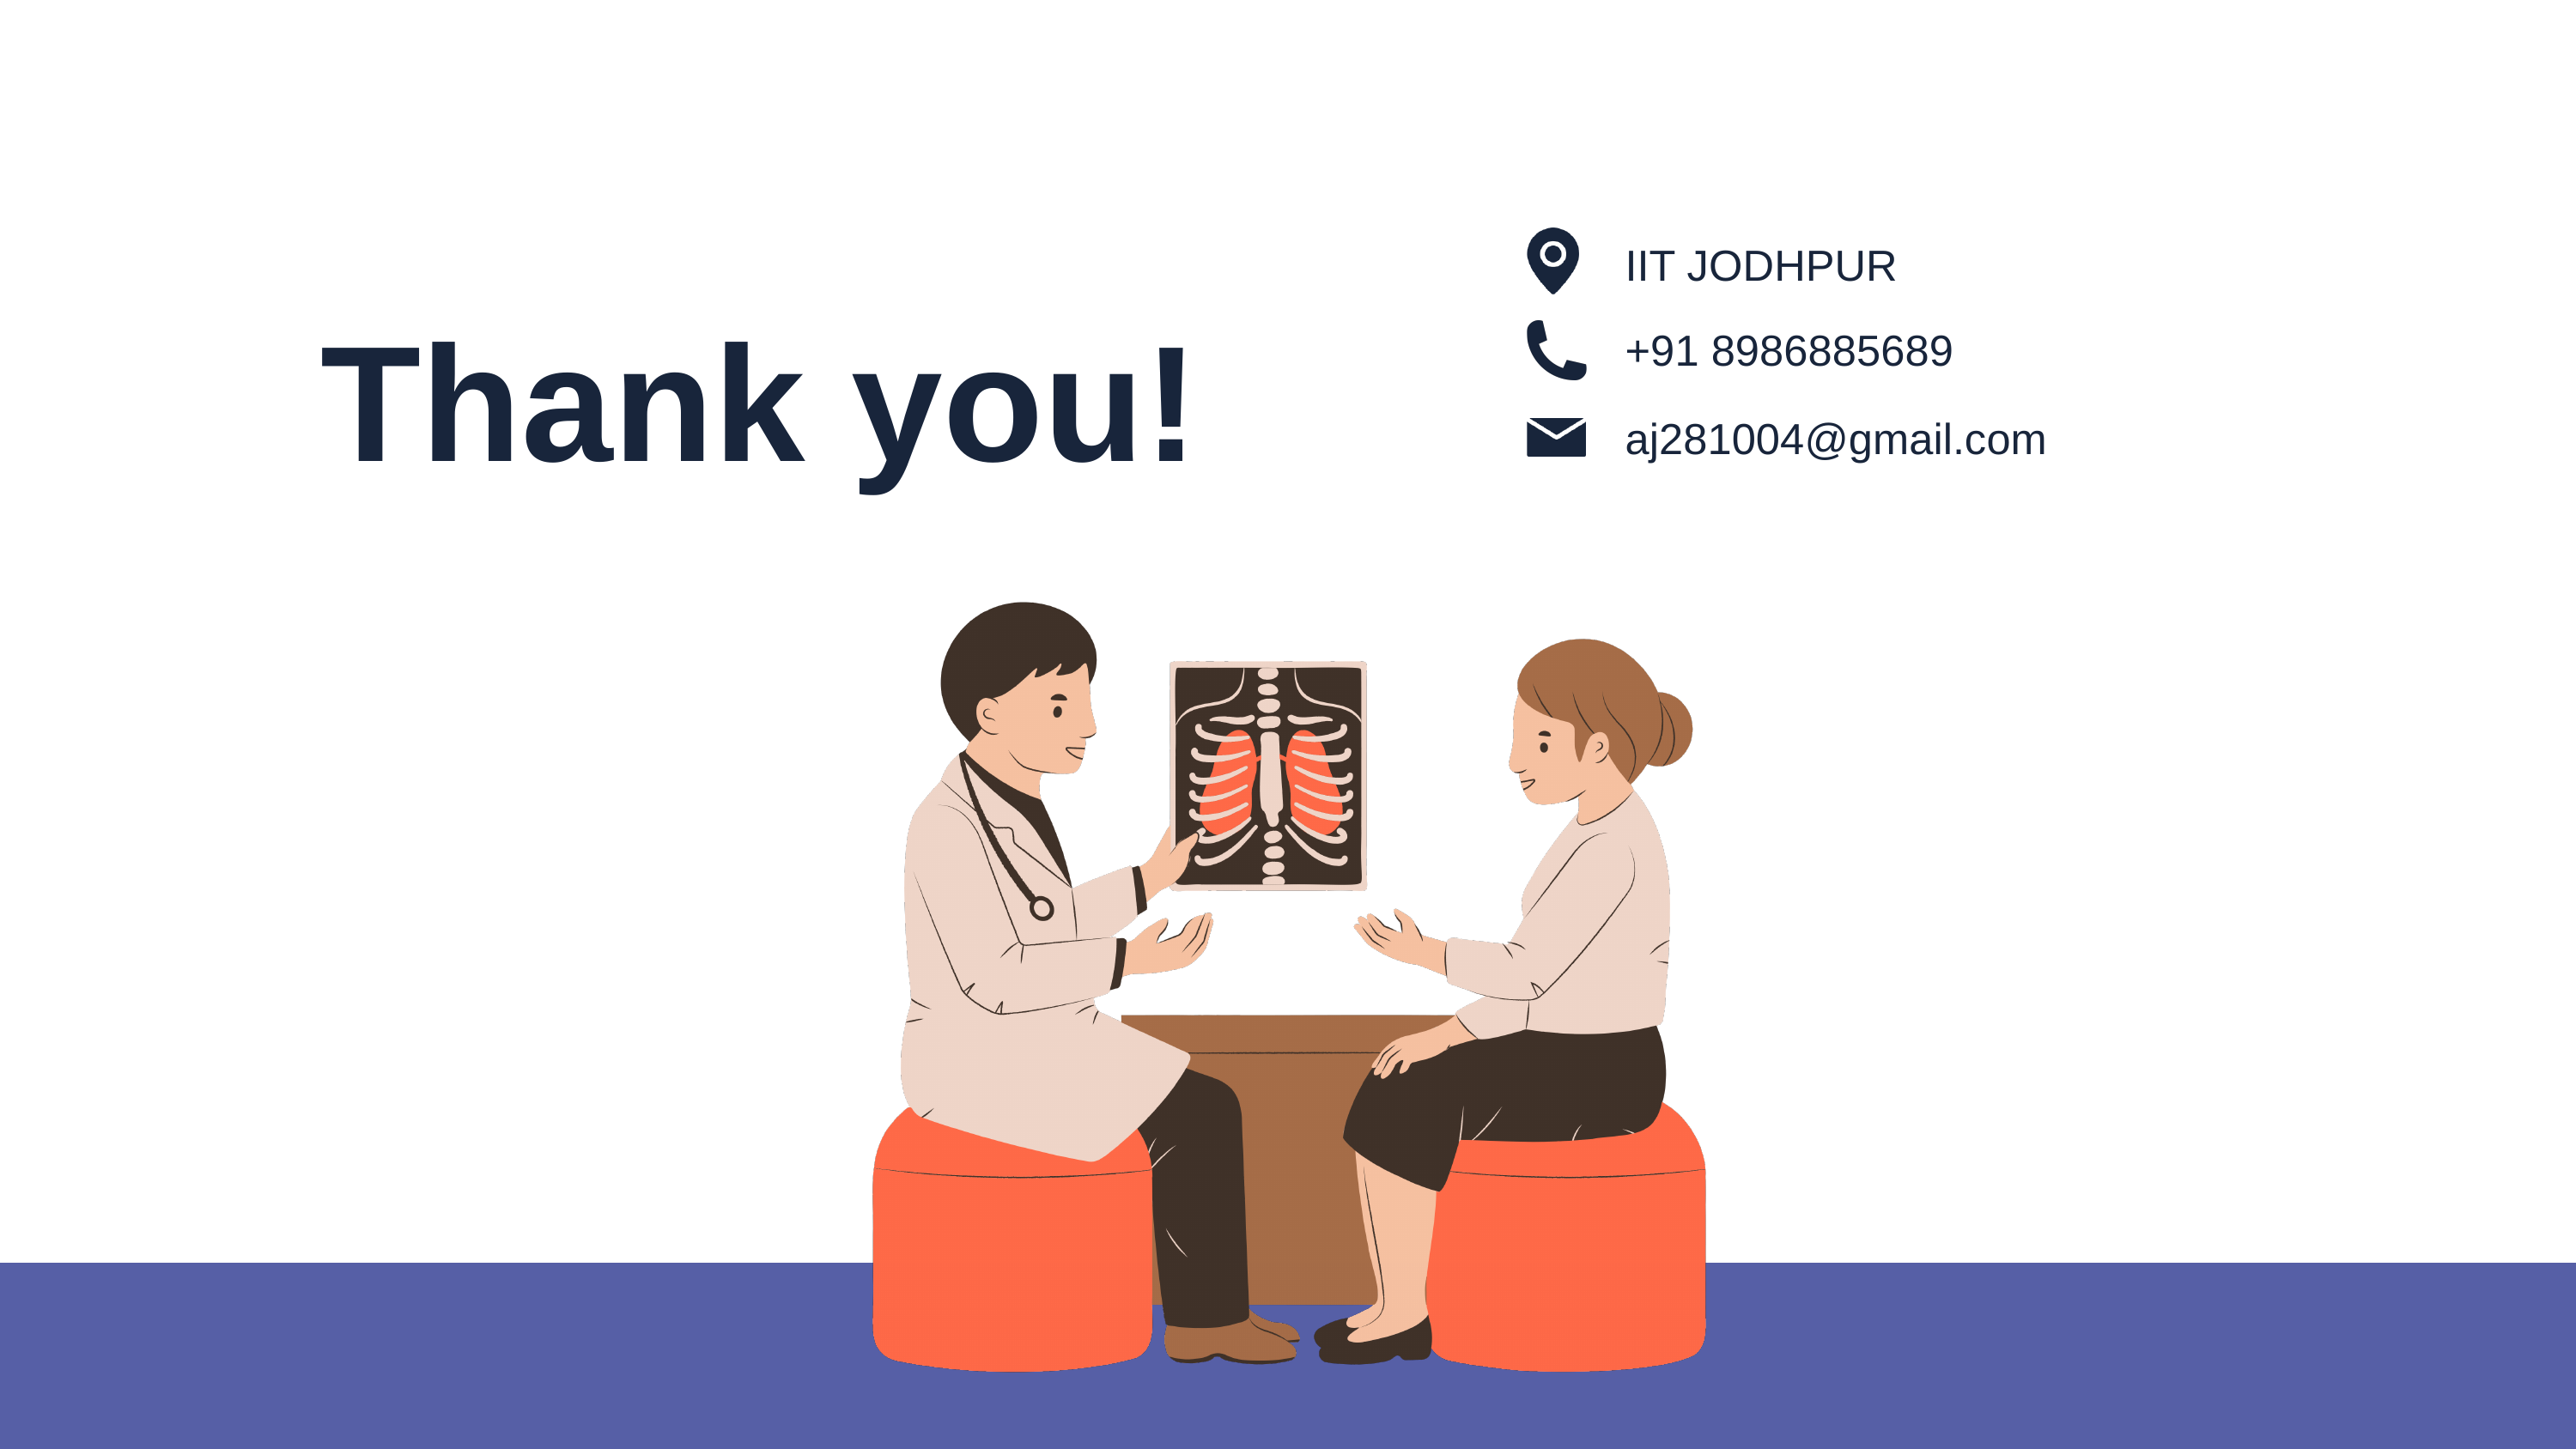

IIT JODHPUR
+91 8986885689

Thank you!
aj281004@gmail.com